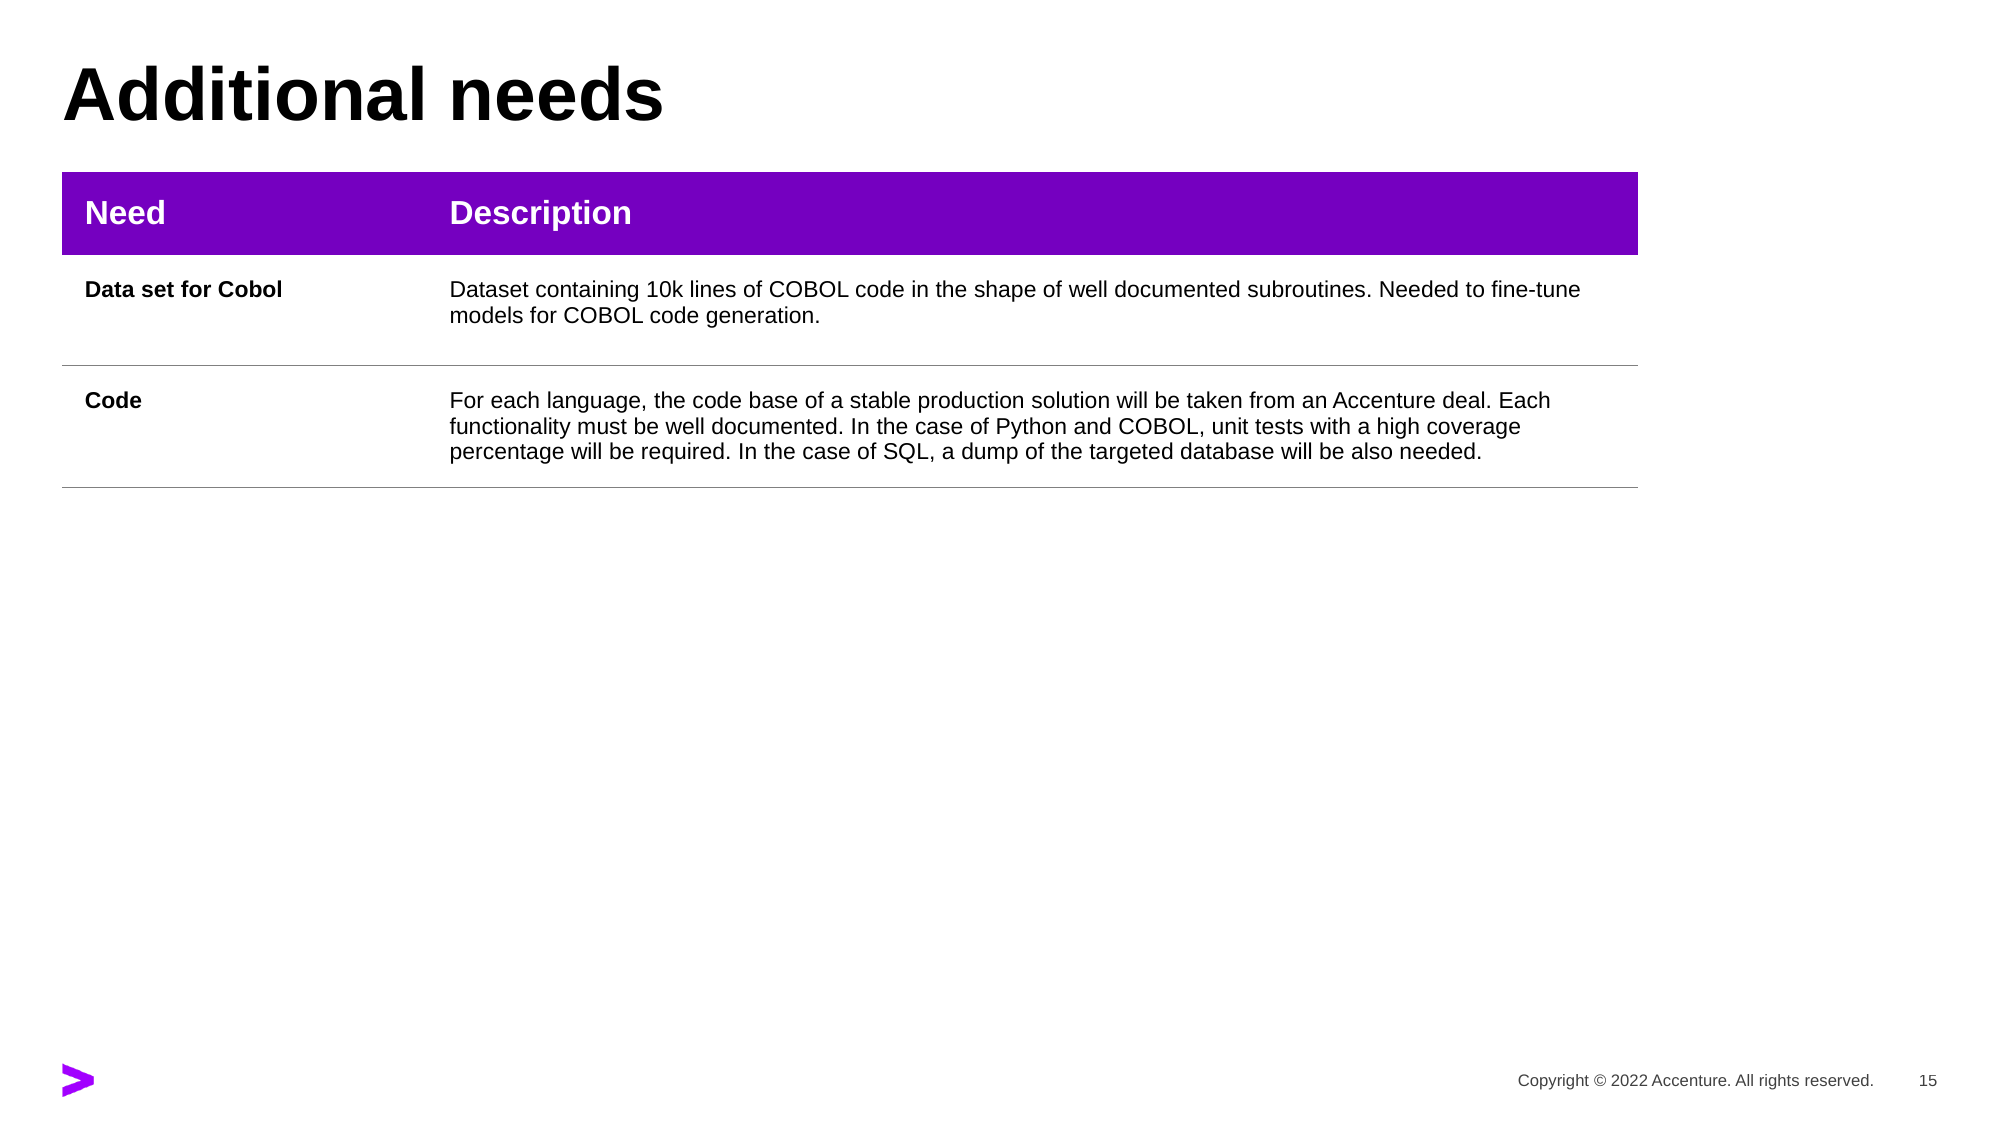

# Additional needs
| Need | Description |
| --- | --- |
| Data set for Cobol | Dataset containing 10k lines of COBOL code in the shape of well documented subroutines. Needed to fine-tune models for COBOL code generation. |
| Code | For each language, the code base of a stable production solution will be taken from an Accenture deal. Each functionality must be well documented. In the case of Python and COBOL, unit tests with a high coverage percentage will be required. In the case of SQL, a dump of the targeted database will be also needed. |